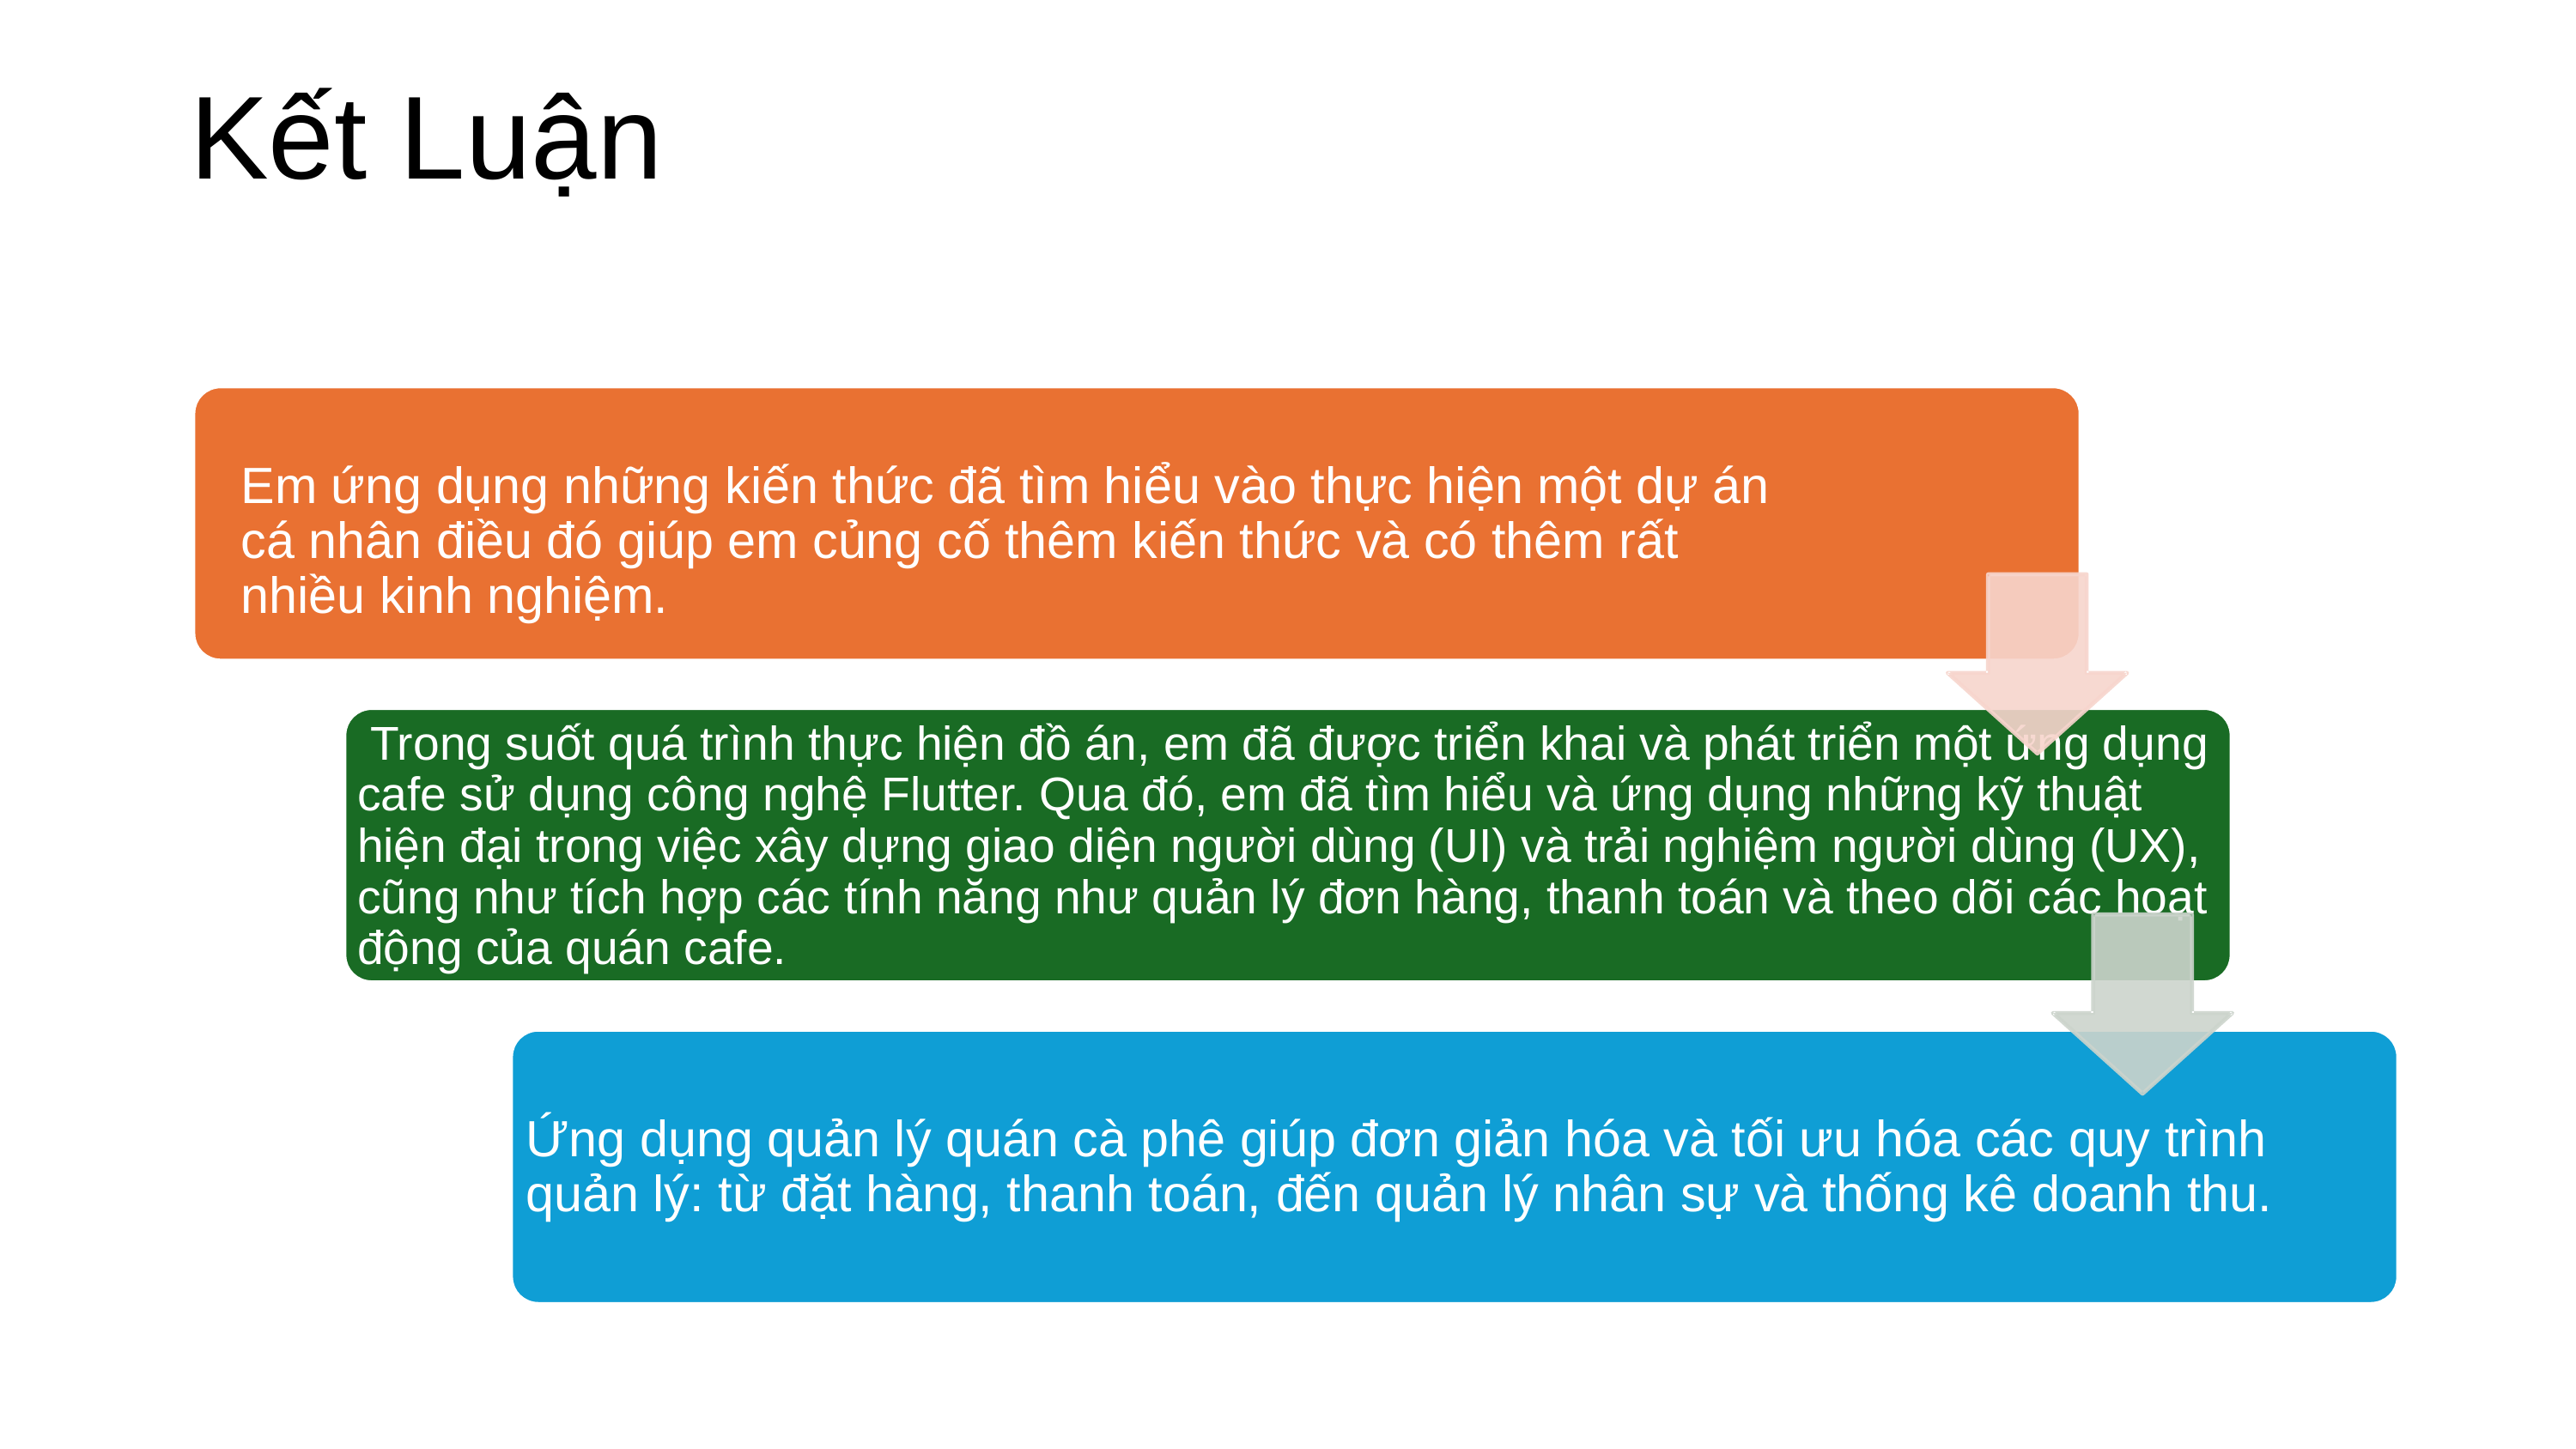

Kết Luận

Em ứng dụng những kiến thức đã tìm hiểu vào thực hiện một dự án cá nhân điều đó giúp em củng cố thêm kiến thức và có thêm rất nhiều kinh nghiệm.

 Trong suốt quá trình thực hiện đồ án, em đã được triển khai và phát triển một ứng dụng cafe sử dụng công nghệ Flutter. Qua đó, em đã tìm hiểu và ứng dụng những kỹ thuật hiện đại trong việc xây dựng giao diện người dùng (UI) và trải nghiệm người dùng (UX), cũng như tích hợp các tính năng như quản lý đơn hàng, thanh toán và theo dõi các hoạt động của quán cafe.

Ứng dụng quản lý quán cà phê giúp đơn giản hóa và tối ưu hóa các quy trình quản lý: từ đặt hàng, thanh toán, đến quản lý nhân sự và thống kê doanh thu.